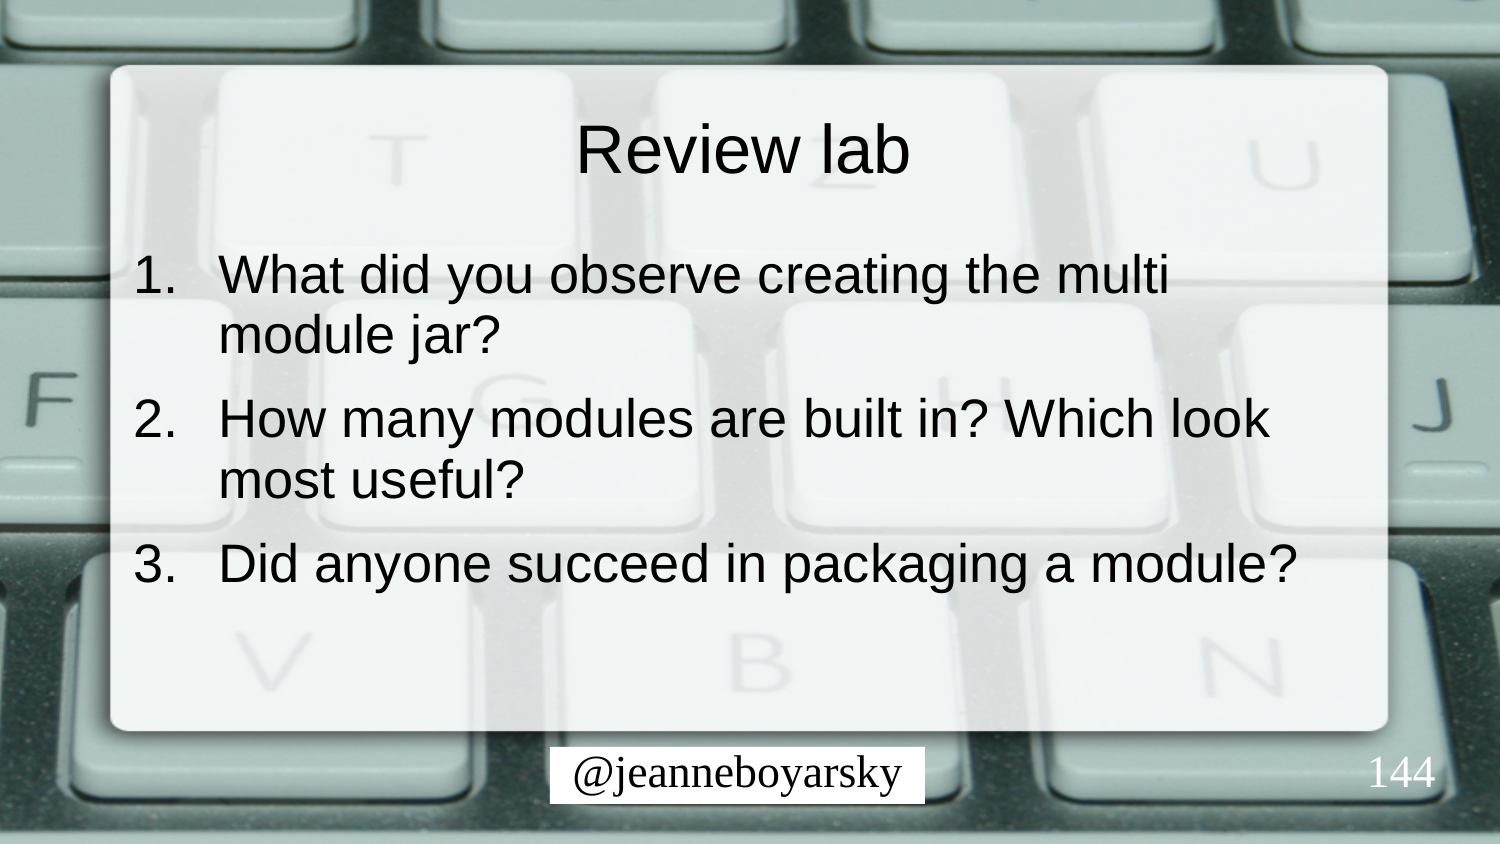

# Review lab
What did you observe creating the multi module jar?
How many modules are built in? Which look most useful?
Did anyone succeed in packaging a module?
144